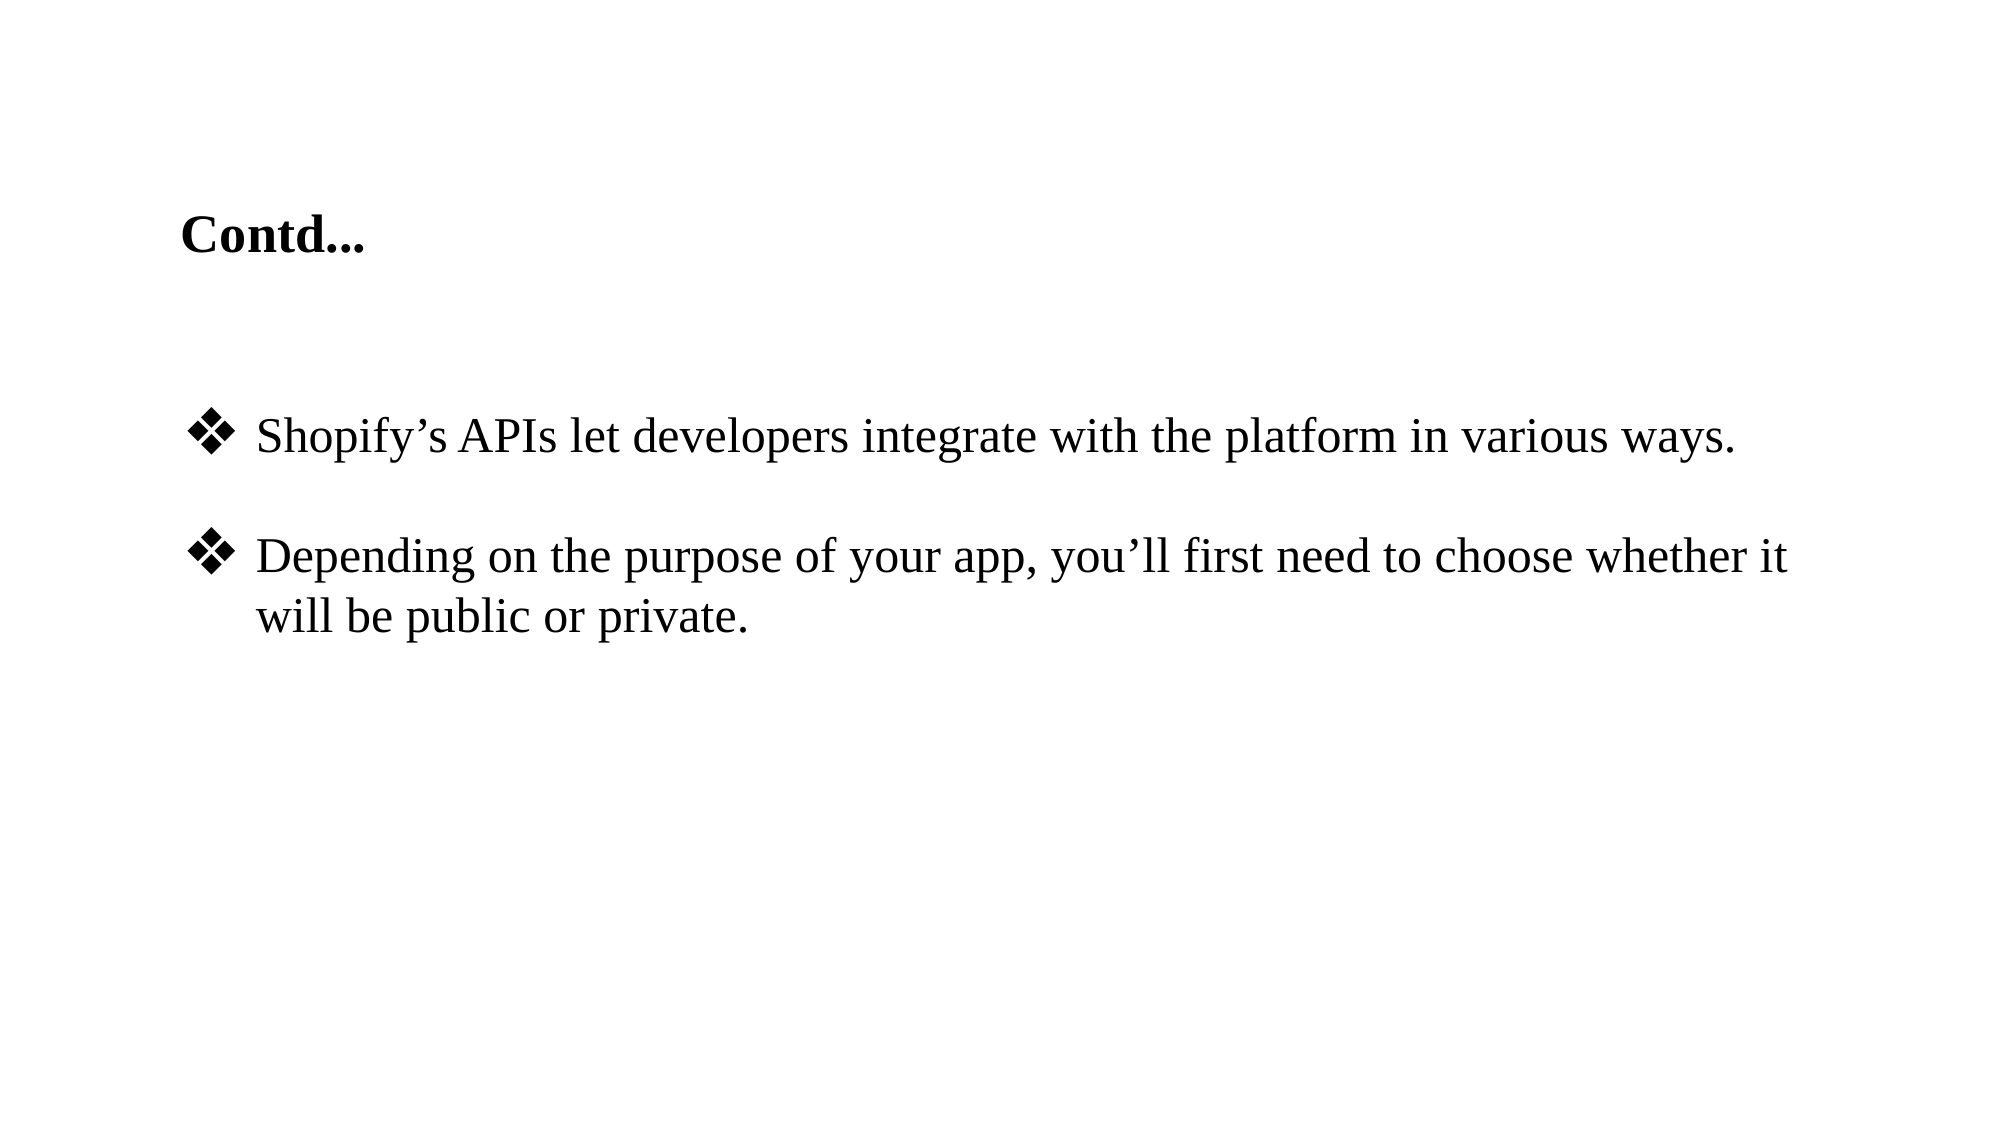

Contd...

Shopify’s APIs let developers integrate with the platform in various ways.

Depending on the purpose of your app, you’ll first need to choose whether it will be public or private.